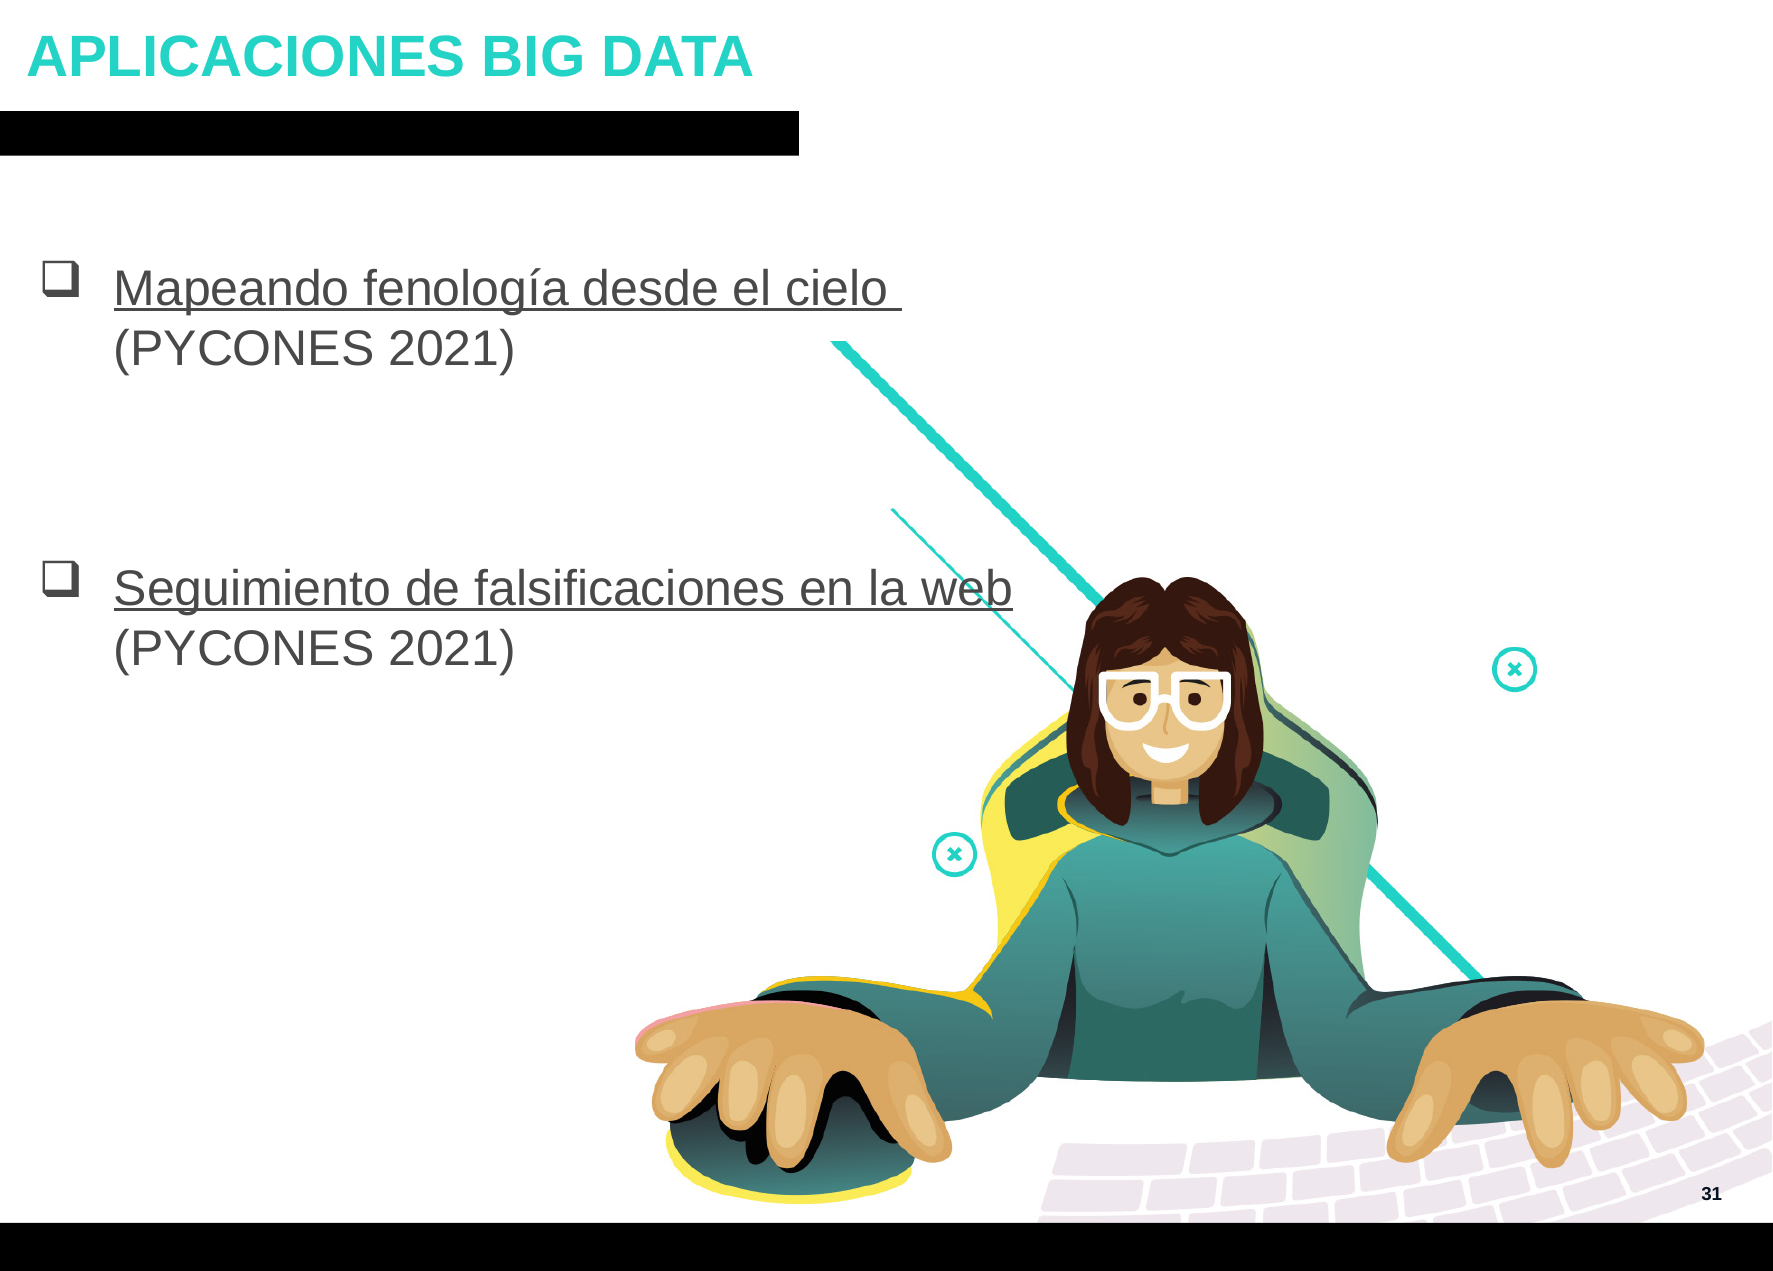

# APLICACIONES BIG DATA

Mapeando fenología desde el cielo   (PYCONES 2021)

Seguimiento de falsificaciones en la web  (PYCONES 2021)